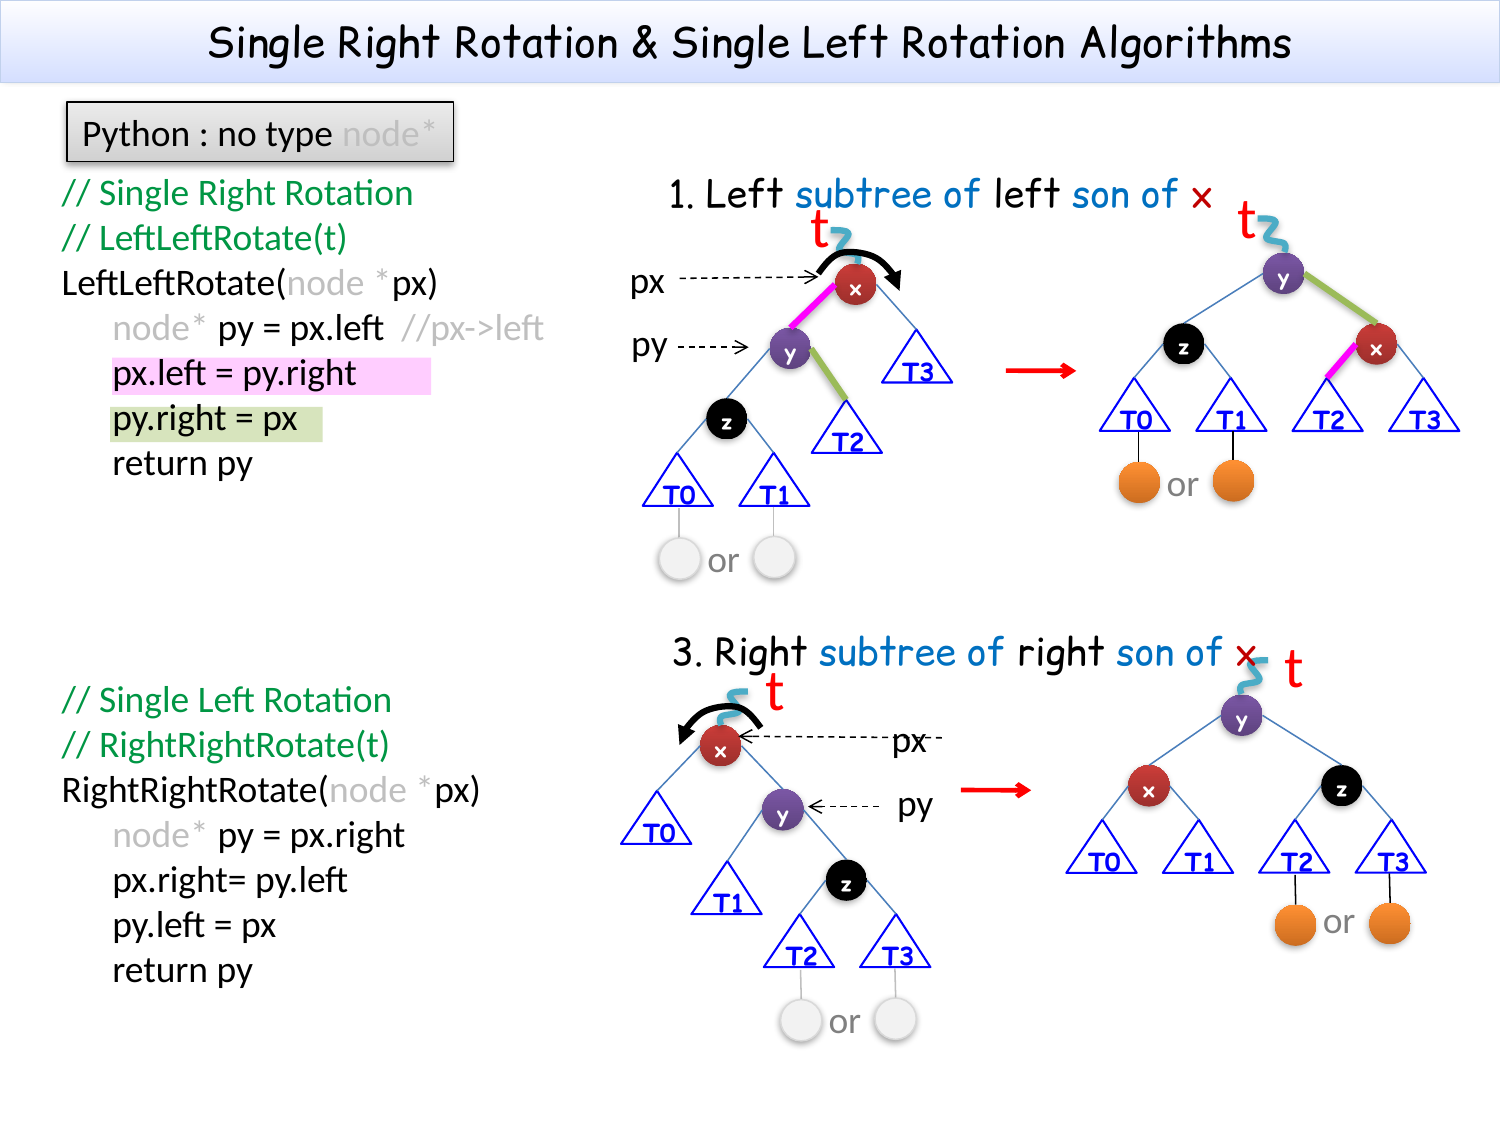

# Single Right Rotation & Single Left Rotation Algorithms
Python : no type node*
1. Left subtree of left son of x
// Single Right Rotation
// LeftLeftRotate(t)
LeftLeftRotate(node *px)
node* py = px.left  //px->left
px.left = py.right
py.right = px
return py
t
t

y
z
x

T0
T1
T2
T3

or

x
y

T3
z

T2

T0
T1

or
px
 py

3. Right subtree of right son of x
t
t

y
z
x

T2
T3
T0
T1
or

// Single Left Rotation
// RightRightRotate(t)
RightRightRotate(node *px)
node* py = px.right
px.right= py.left
py.left = px
return py

x
y

T0
z

T1

T2
T3
or

px
 py